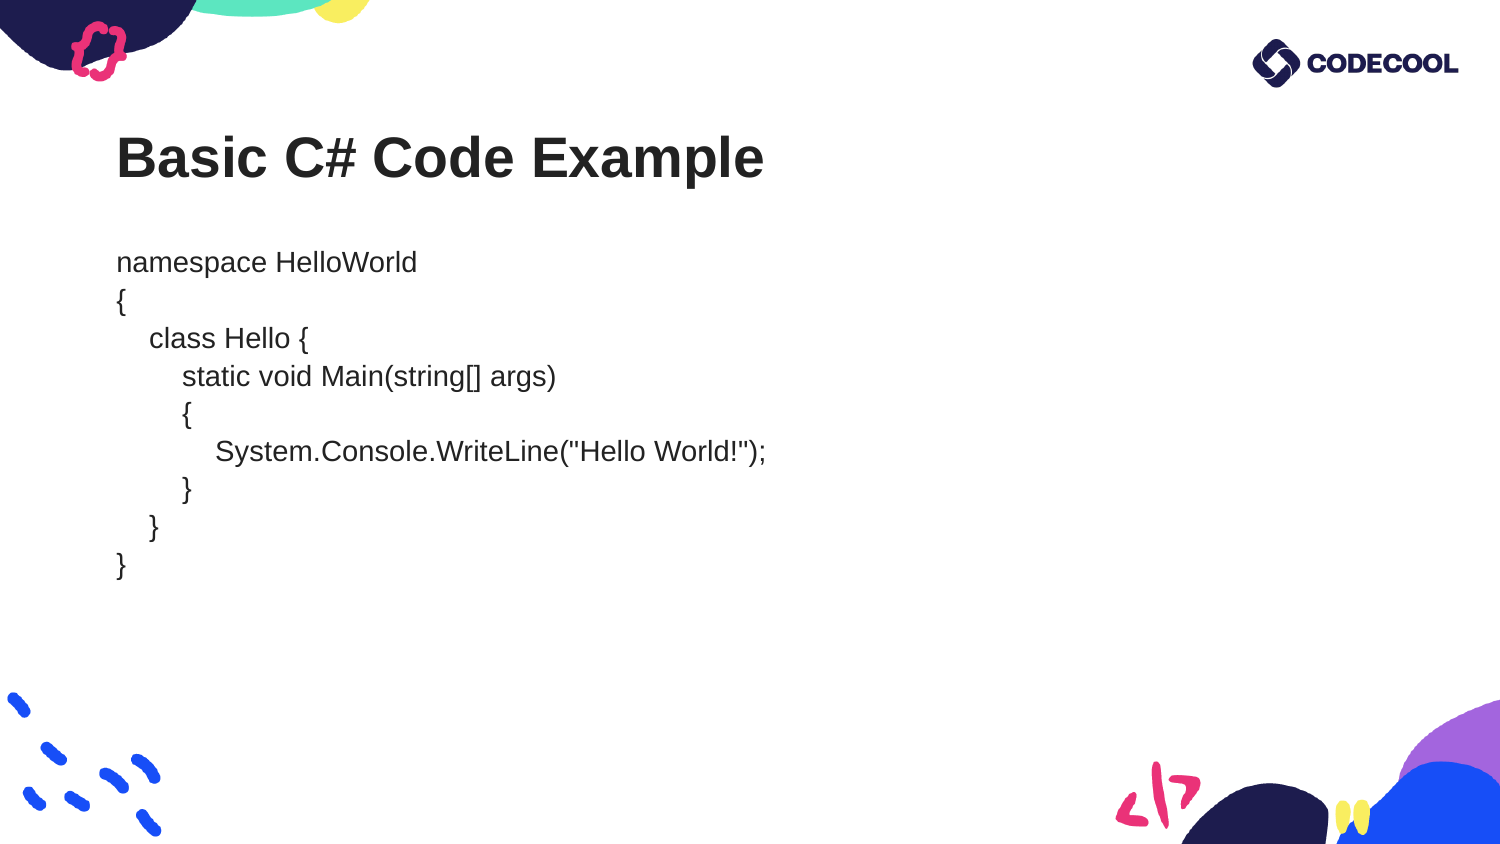

# Basic C# Code Example
namespace HelloWorld
{
    class Hello {
        static void Main(string[] args)
        {
            System.Console.WriteLine("Hello World!");
        }
    }
}